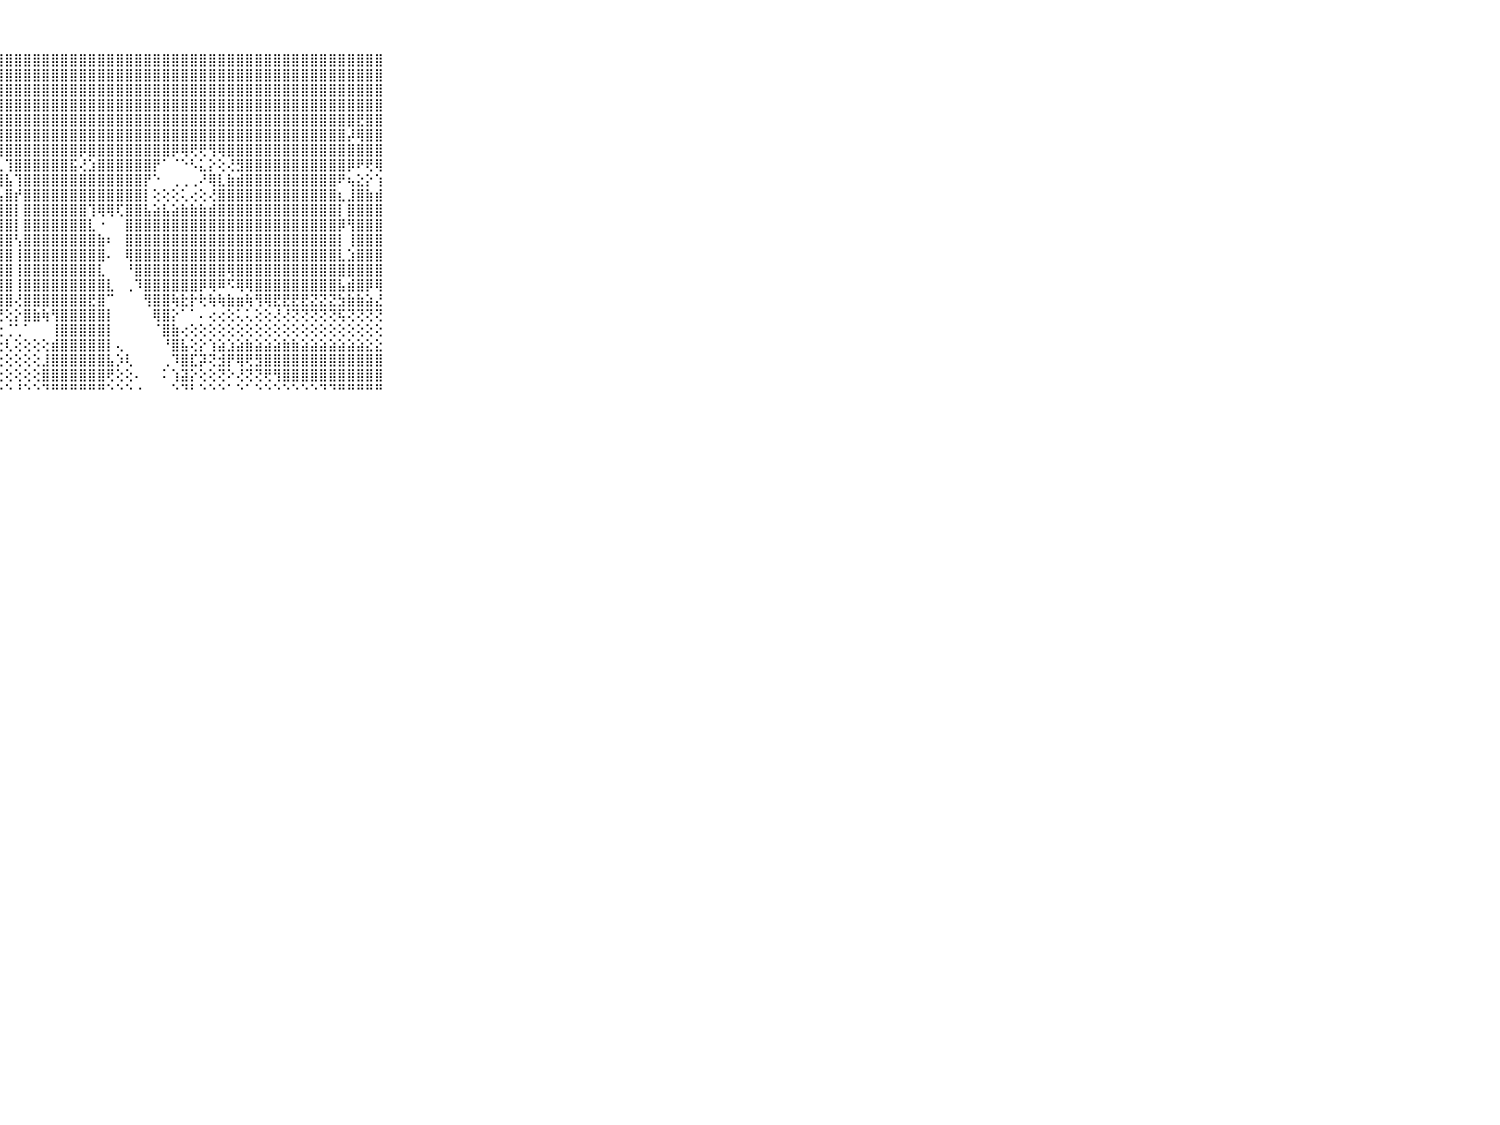

⠀⠀⠀⠀⠀⠀⠀⠀⠀⠀⠀⣿⣿⣿⣿⣿⣿⣿⣿⣿⣿⣿⣿⣿⣿⣿⣿⣿⣿⣿⣿⣿⣿⣿⣿⣿⣿⣿⣿⣿⣿⣿⣿⣿⣿⣿⣿⣿⣿⣿⣿⣿⣿⣿⣿⣿⣿⣿⣿⣿⣿⣿⣿⣿⣿⣿⣿⣿⣿⠀⠀⠀⠀⠀⠀⠀⠀⠀⠀⠀⠀
⠀⠀⠀⠀⠀⠀⠀⠀⠀⠀⠀⣿⣿⣿⣿⣿⣿⣿⣿⣿⣿⣿⣿⣿⣿⣿⣿⣿⣿⣿⣿⣿⣿⣿⣿⣿⣿⣿⣿⣿⣿⣿⣿⣿⣿⣿⣿⣿⣿⣿⣿⣿⣿⣿⣿⣿⣿⣿⣿⣿⣿⣿⣿⣿⣿⣿⣿⣿⣿⠀⠀⠀⠀⠀⠀⠀⠀⠀⠀⠀⠀
⠀⠀⠀⠀⠀⠀⠀⠀⠀⠀⠀⣿⣿⣿⣿⣿⣿⣿⣿⣿⣿⣿⣿⣿⣷⣿⣿⣿⣿⣿⣿⣿⣿⣿⣿⣿⣿⣿⣿⣿⣿⣿⣿⣿⣿⣿⣿⣿⣿⣿⣿⣿⣿⣿⣿⣿⣿⣿⣿⣿⣿⣿⣿⣿⣿⣿⣿⣿⣿⠀⠀⠀⠀⠀⠀⠀⠀⠀⠀⠀⠀
⠀⠀⠀⠀⠀⠀⠀⠀⠀⠀⠀⣿⣿⣿⣿⣿⣿⣿⣿⣿⣿⣿⣿⣿⣿⣿⣿⣿⣿⣿⣿⣿⣿⣿⣿⣿⣿⣿⣿⣿⣿⣿⣿⣿⣿⣿⣿⣿⣿⣿⣿⣿⣿⣿⣿⣿⣿⣿⣿⣿⣿⣿⣿⣿⣿⣿⣿⣿⣿⠀⠀⠀⠀⠀⠀⠀⠀⠀⠀⠀⠀
⠀⠀⠀⠀⠀⠀⠀⠀⠀⠀⠀⣿⣿⣿⣿⣿⣿⣿⣿⣿⣿⣿⣿⣿⣿⣿⣿⣿⣿⣿⣿⣿⣿⣿⣿⣿⣿⣿⣿⣿⣿⣿⣿⣿⣿⣿⣿⣿⣿⣿⣿⣿⣿⣿⣿⣿⣿⣿⣿⣿⣿⣿⣿⣿⣿⣿⣟⣿⣿⠀⠀⠀⠀⠀⠀⠀⠀⠀⠀⠀⠀
⠀⠀⠀⠀⠀⠀⠀⠀⠀⠀⠀⣿⣿⣿⣿⣿⣿⣿⡿⢟⢟⢟⢟⢟⢿⣿⣿⣿⣿⣿⣿⣿⣿⣿⣿⣿⣿⣿⣿⣿⣿⣿⣿⣿⣿⣿⣿⣿⣿⣿⣿⣿⣿⣿⣿⣿⣿⣿⣿⣿⣿⣿⣿⣿⣿⡼⢿⣿⣿⠀⠀⠀⠀⠀⠀⠀⠀⠀⠀⠀⠀
⠀⠀⠀⠀⠀⠀⠀⠀⠀⠀⠀⣿⣿⣿⣿⡿⢏⣑⣑⣑⣕⣑⢑⢗⢵⣕⢝⢿⣿⣿⣿⣿⣿⣿⣿⣿⡿⣿⣿⣿⣿⣿⣿⣿⣿⣿⡿⢿⢟⢟⢻⢿⣿⣿⣿⣿⣿⣿⣿⣿⣿⣿⣿⣿⣿⣿⣿⣿⣿⠀⠀⠀⠀⠀⠀⠀⠀⠀⠀⠀⠀
⠀⠀⠀⠀⠀⠀⠀⠀⠀⠀⠀⣟⣿⣿⢟⢕⢕⢕⢕⢕⢜⢝⢝⢕⢕⢜⢳⣇⢹⣿⣿⣿⣿⣿⣿⣯⢜⣱⣿⣿⣿⣿⣿⣿⡟⠁⠈⠑⠣⣅⡕⢕⢜⣻⣿⣿⣿⣿⣿⣿⣿⣿⣿⣿⣿⡿⠟⢟⢿⠀⠀⠀⠀⠀⠀⠀⠀⠀⠀⠀⠀
⠀⠀⠀⠀⠀⠀⠀⠀⠀⠀⠀⣼⣿⣿⣧⣵⣱⣵⣕⣕⣕⢕⢕⢕⢕⢕⢕⢹⣧⢹⣿⣿⣿⣿⣿⣿⣿⣿⣿⣿⣿⣿⣿⡟⠑⠀⢀⢀⢀⠜⢿⣇⣷⣾⣿⣿⣿⣿⣿⣿⣿⣿⣿⣿⠟⢦⣕⡕⢱⠀⠀⠀⠀⠀⠀⠀⠀⠀⠀⠀⠀
⠀⠀⠀⠀⠀⠀⠀⠀⠀⠀⠀⢾⣿⣿⣿⣿⣿⣿⣿⣿⣿⣿⣿⣷⣷⣷⣷⣧⣿⡞⣿⣿⣿⣿⣿⣿⣿⣿⣿⣿⣿⣿⣿⡇⢕⢕⢕⢅⢔⢕⢜⣿⣿⣿⣿⣿⣿⣿⣿⣿⣿⣿⣿⣿⣆⣸⣿⣷⣾⠀⠀⠀⠀⠀⠀⠀⠀⠀⠀⠀⠀
⠀⠀⠀⠀⠀⠀⠀⠀⠀⠀⠀⣿⣿⣿⣿⣿⣿⣿⣿⣿⣿⣿⣿⣿⣿⣿⣿⣿⣿⡇⣿⣿⣿⣿⣿⣿⣿⢹⢿⢿⢏⣿⣿⣧⣵⣧⣵⣷⣷⣷⣾⣿⣿⣿⣿⣿⣿⣿⣿⣿⣿⣿⣿⣿⡇⣿⣿⣿⣿⠀⠀⠀⠀⠀⠀⠀⠀⠀⠀⠀⠀
⠀⠀⠀⠀⠀⠀⠀⠀⠀⠀⠀⣿⣿⣿⣿⣿⣿⣿⣿⣿⣿⣿⣿⣿⣿⣿⣿⣿⣿⡇⣿⣿⣿⣿⣿⣿⣿⣇⠐⠀⠀⣿⣿⣿⣿⣿⣿⣿⣿⣿⣿⣿⣿⣿⣿⣿⣿⣿⣿⣿⣿⣿⣿⣿⡿⢻⣿⣿⣿⠀⠀⠀⠀⠀⠀⠀⠀⠀⠀⠀⠀
⠀⠀⠀⠀⠀⠀⠀⠀⠀⠀⠀⢿⣿⣿⣿⣿⣿⣿⣿⣿⣿⣿⣿⣿⣿⣿⣿⣿⣿⢣⣿⣿⣿⣿⣿⣿⣿⣿⣷⠆⠀⣿⣿⣿⣿⣿⣿⣿⣿⣿⣿⣿⣿⣿⣿⣿⣿⣿⣿⣿⣿⣿⣿⣿⡇⢸⣿⣿⣿⠀⠀⠀⠀⠀⠀⠀⠀⠀⠀⠀⠀
⠀⠀⠀⠀⠀⠀⠀⠀⠀⠀⠀⢸⣿⣿⣿⣿⣿⣿⣿⣿⣿⣿⣿⣿⣿⣿⣿⣿⣿⢸⣿⣿⣿⣿⣿⣿⣿⣿⣿⠄⠀⢿⣿⣿⣿⣿⣿⣿⣿⣿⣿⣿⣿⣿⣿⣿⣿⣿⣿⣿⣿⣿⣿⣿⣇⣱⣿⣿⣿⠀⠀⠀⠀⠀⠀⠀⠀⠀⠀⠀⠀
⠀⠀⠀⠀⠀⠀⠀⠀⠀⠀⠀⢸⣿⣿⣿⣿⣿⣿⣿⣿⣿⣿⣿⣿⣿⣿⣿⣿⣿⢸⣿⣿⣿⣿⣿⣿⣿⣿⣇⠀⠀⠘⣿⣿⣿⣿⣿⣿⣿⣿⣿⣿⢿⣿⣿⣿⣿⣿⣿⣿⣿⣿⣿⣿⣿⣿⣿⣿⣿⠀⠀⠀⠀⠀⠀⠀⠀⠀⠀⠀⠀
⠀⠀⠀⠀⠀⠀⠀⠀⠀⠀⠀⢺⣿⣿⣿⣿⣿⣿⣿⣿⣿⣿⣿⣿⣿⣿⣿⣿⣿⢸⣿⣿⣿⣿⣿⣿⣿⣿⣿⣇⠀⢀⠹⣿⣿⣿⣿⣿⣿⡿⢿⠿⠫⢿⢿⣿⣿⣿⣿⣿⣿⣿⣿⣿⣧⣾⣿⡿⢿⠀⠀⠀⠀⠀⠀⠀⠀⠀⠀⠀⠀
⠀⠀⠀⠀⠀⠀⠀⠀⠀⠀⠀⣼⣿⣿⣿⣿⣿⣿⣿⣿⣿⣿⣿⣿⣿⣿⣿⣿⣿⢜⣿⣿⣿⣿⣿⣿⣿⣟⣿⠉⠀⠀⠀⢻⣿⣿⢷⣗⡗⢗⢷⢷⣷⣶⢷⢻⢿⣟⣟⣟⣟⣝⣝⣝⣳⣷⣷⣵⣜⠀⠀⠀⠀⠀⠀⠀⠀⠀⠀⠀⠀
⠀⠀⠀⠀⠀⠀⠀⠀⠀⠀⠀⣿⣿⡏⢹⢹⢝⢝⣹⣽⡽⢽⢽⢟⢟⢏⢟⢝⢕⡕⣿⣷⢷⢻⣿⣿⣿⣿⣿⡇⠀⠀⠀⠀⢿⣿⡕⠁⠁⠄⢔⢔⢕⢅⢅⢕⢕⢜⢜⢝⢝⢝⢝⢝⢯⢝⢝⢝⢝⠀⠀⠀⠀⠀⠀⠀⠀⠀⠀⠀⠀
⠀⠀⠀⠀⠀⠀⠀⠀⠀⠀⠀⣿⣿⣿⣷⣧⣷⣾⢿⠿⠿⠿⠞⠟⢛⢛⢋⢑⢈⢁⠁⠀⠀⢸⣿⣿⣿⣿⣿⡇⠀⠀⠀⠀⠈⣿⣷⢔⢕⢕⢕⢕⢕⢕⢕⢕⢕⢕⢕⢕⢕⢕⢕⢕⢕⢕⢕⢕⢕⠀⠀⠀⠀⠀⠀⠀⠀⠀⠀⠀⠀
⠀⠀⠀⠀⠀⠀⠀⠀⠀⠀⠀⠁⢉⢅⢅⢄⢄⢔⢔⢕⢕⢕⢕⢕⢕⢕⢕⢕⢇⢕⢕⢕⢕⣾⣿⣿⣿⣿⣿⡇⢄⠀⠀⠀⠀⠘⣿⣧⢕⡕⢱⣵⣱⣵⣷⣵⣵⣵⣷⣷⣵⣵⣵⣵⣵⣵⣵⣕⣕⠀⠀⠀⠀⠀⠀⠀⠀⠀⠀⠀⠀
⠀⠀⠀⠀⠀⠀⠀⠀⠀⠀⠀⠀⢔⢕⢕⢕⢕⢕⢕⢕⢕⢕⢕⢕⢕⢕⢕⢕⢕⢕⢕⢕⣸⣿⣿⣿⣿⣿⣿⣧⡱⢇⠀⠀⠀⢀⠹⣿⣏⡽⢝⣺⡟⢿⢟⣻⣿⣿⣿⣿⣿⣿⣿⣿⣿⣿⣿⣿⣿⠀⠀⠀⠀⠀⠀⠀⠀⠀⠀⠀⠀
⠀⠀⠀⠀⠀⠀⠀⠀⠀⠀⠀⢀⢕⢕⢕⢕⢕⢕⢕⢕⢕⢕⢕⢕⢕⢕⢕⢕⢕⢕⢕⢕⣿⣿⣿⣿⣿⣿⣿⢟⢕⢕⠄⠀⠀⠅⢱⣽⡕⢕⢕⢝⠕⢜⢝⢝⢟⢻⣿⣿⣿⣿⣿⣿⣿⣿⣿⣿⣿⠀⠀⠀⠀⠀⠀⠀⠀⠀⠀⠀⠀
⠀⠀⠀⠀⠀⠀⠀⠀⠀⠀⠀⠁⠑⠑⠑⠑⠑⠑⠑⠑⠑⠑⠑⠑⠑⠑⠓⠑⠑⠘⠑⠑⠙⠛⠛⠛⠛⠛⠛⠑⠑⠑⠐⠀⠀⠀⠑⠙⠃⠑⠑⠑⠁⠑⠁⠑⠑⠑⠑⠑⠑⠑⠙⠙⠛⠛⠛⠛⠛⠀⠀⠀⠀⠀⠀⠀⠀⠀⠀⠀⠀